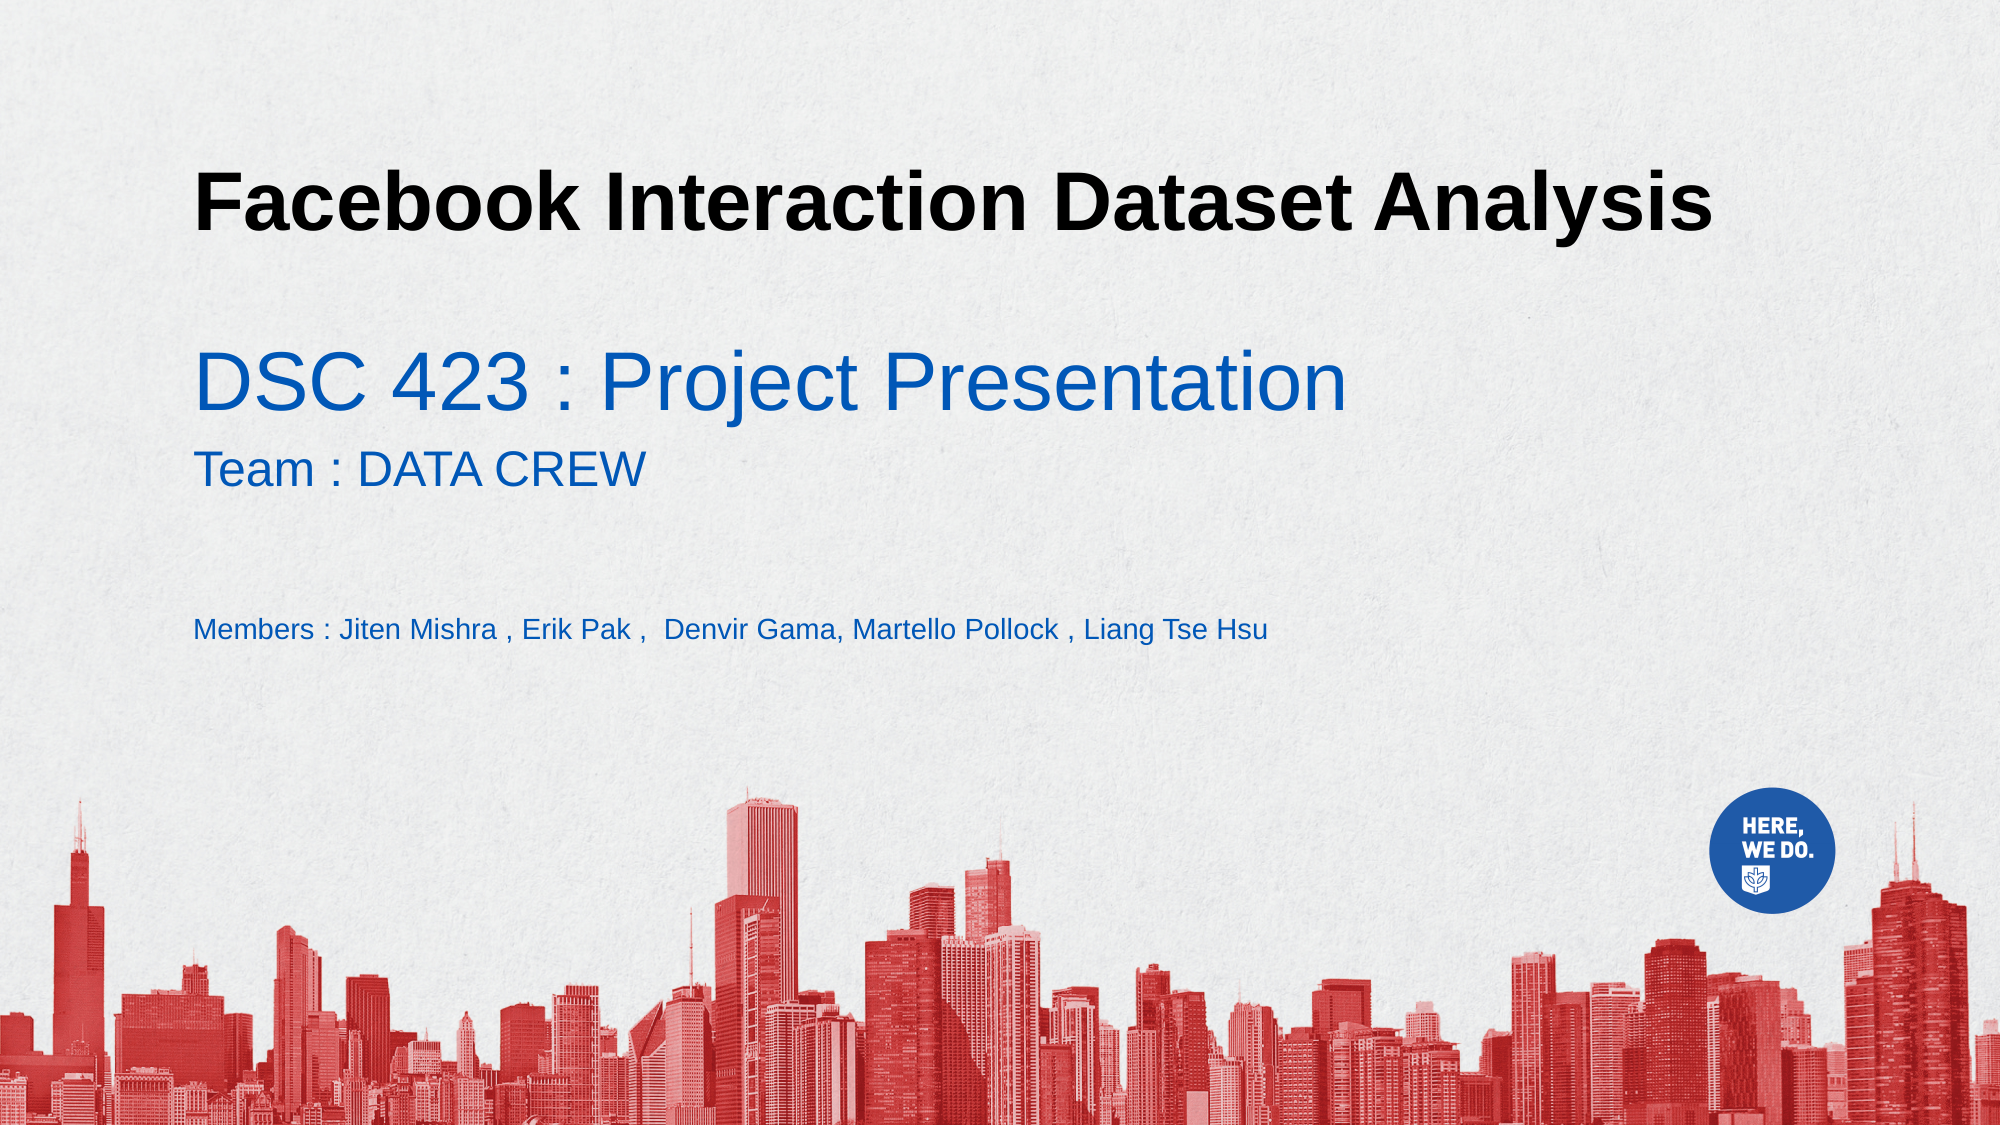

# Facebook Interaction Dataset Analysis DSC 423 : Project Presentation
Team : DATA CREW
Members : Jiten Mishra , Erik Pak ,  Denvir Gama, Martello Pollock , Liang Tse Hsu